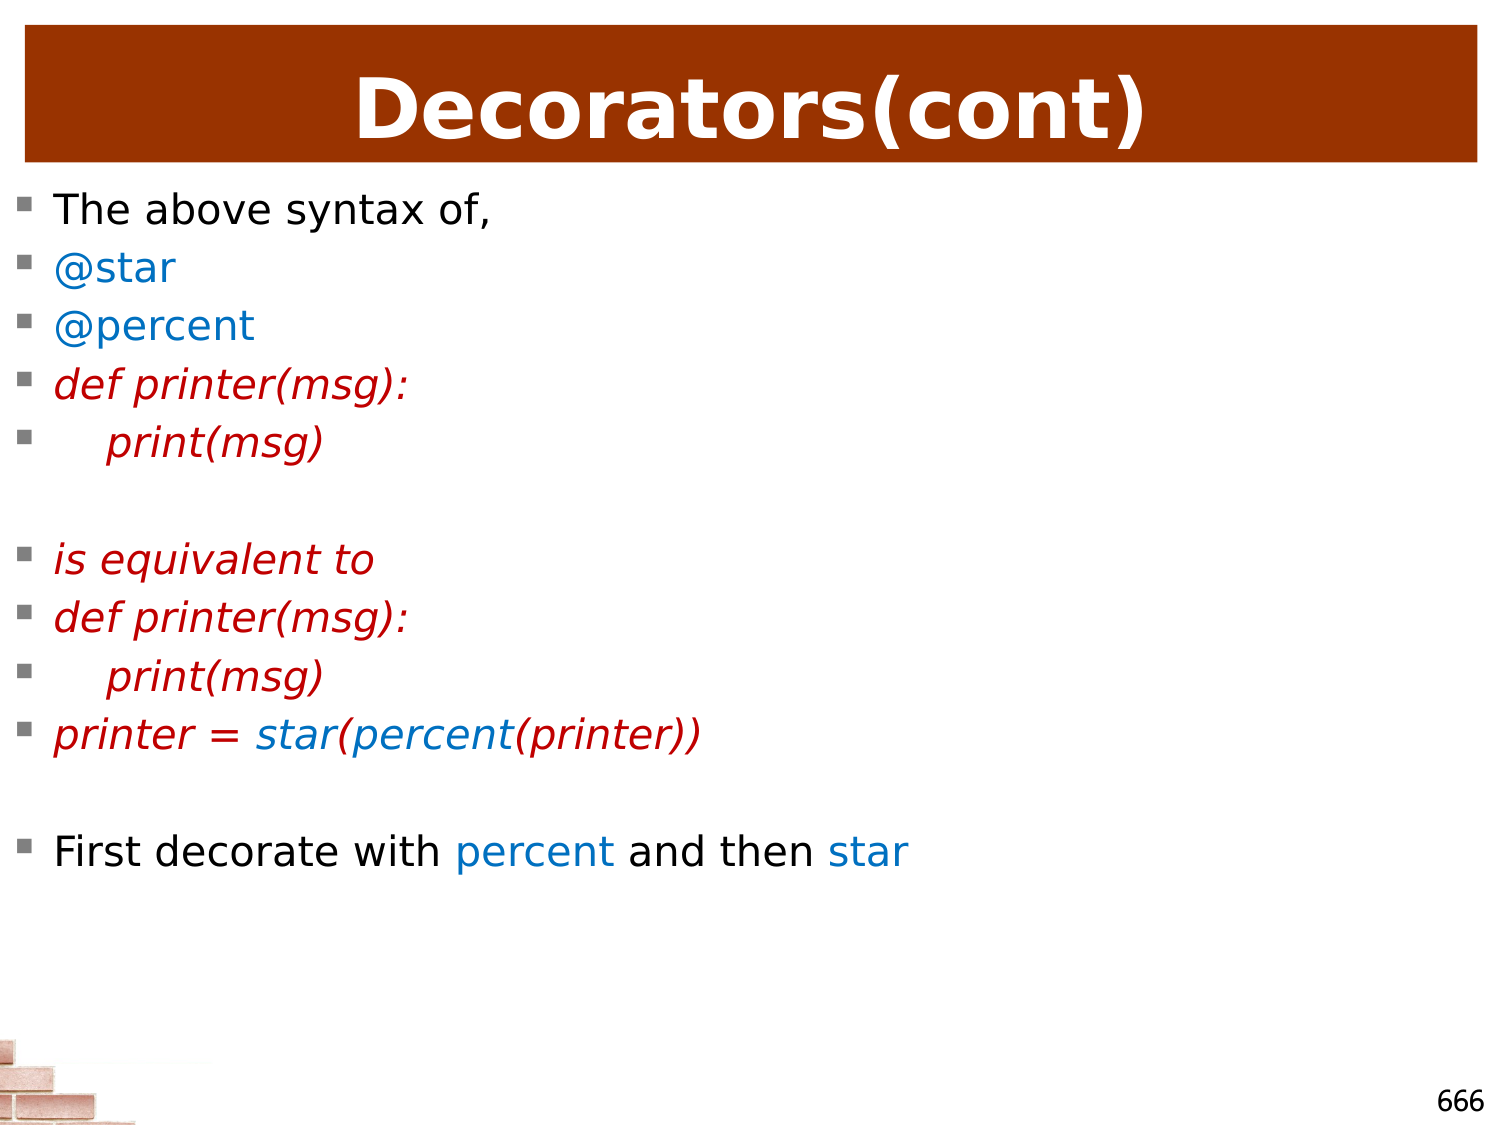

# Decorators(cont)
The above syntax of,
@star
@percent
def printer(msg):
    print(msg)

is equivalent to
def printer(msg):
    print(msg)
printer = star(percent(printer))

First decorate with percent and then star

666